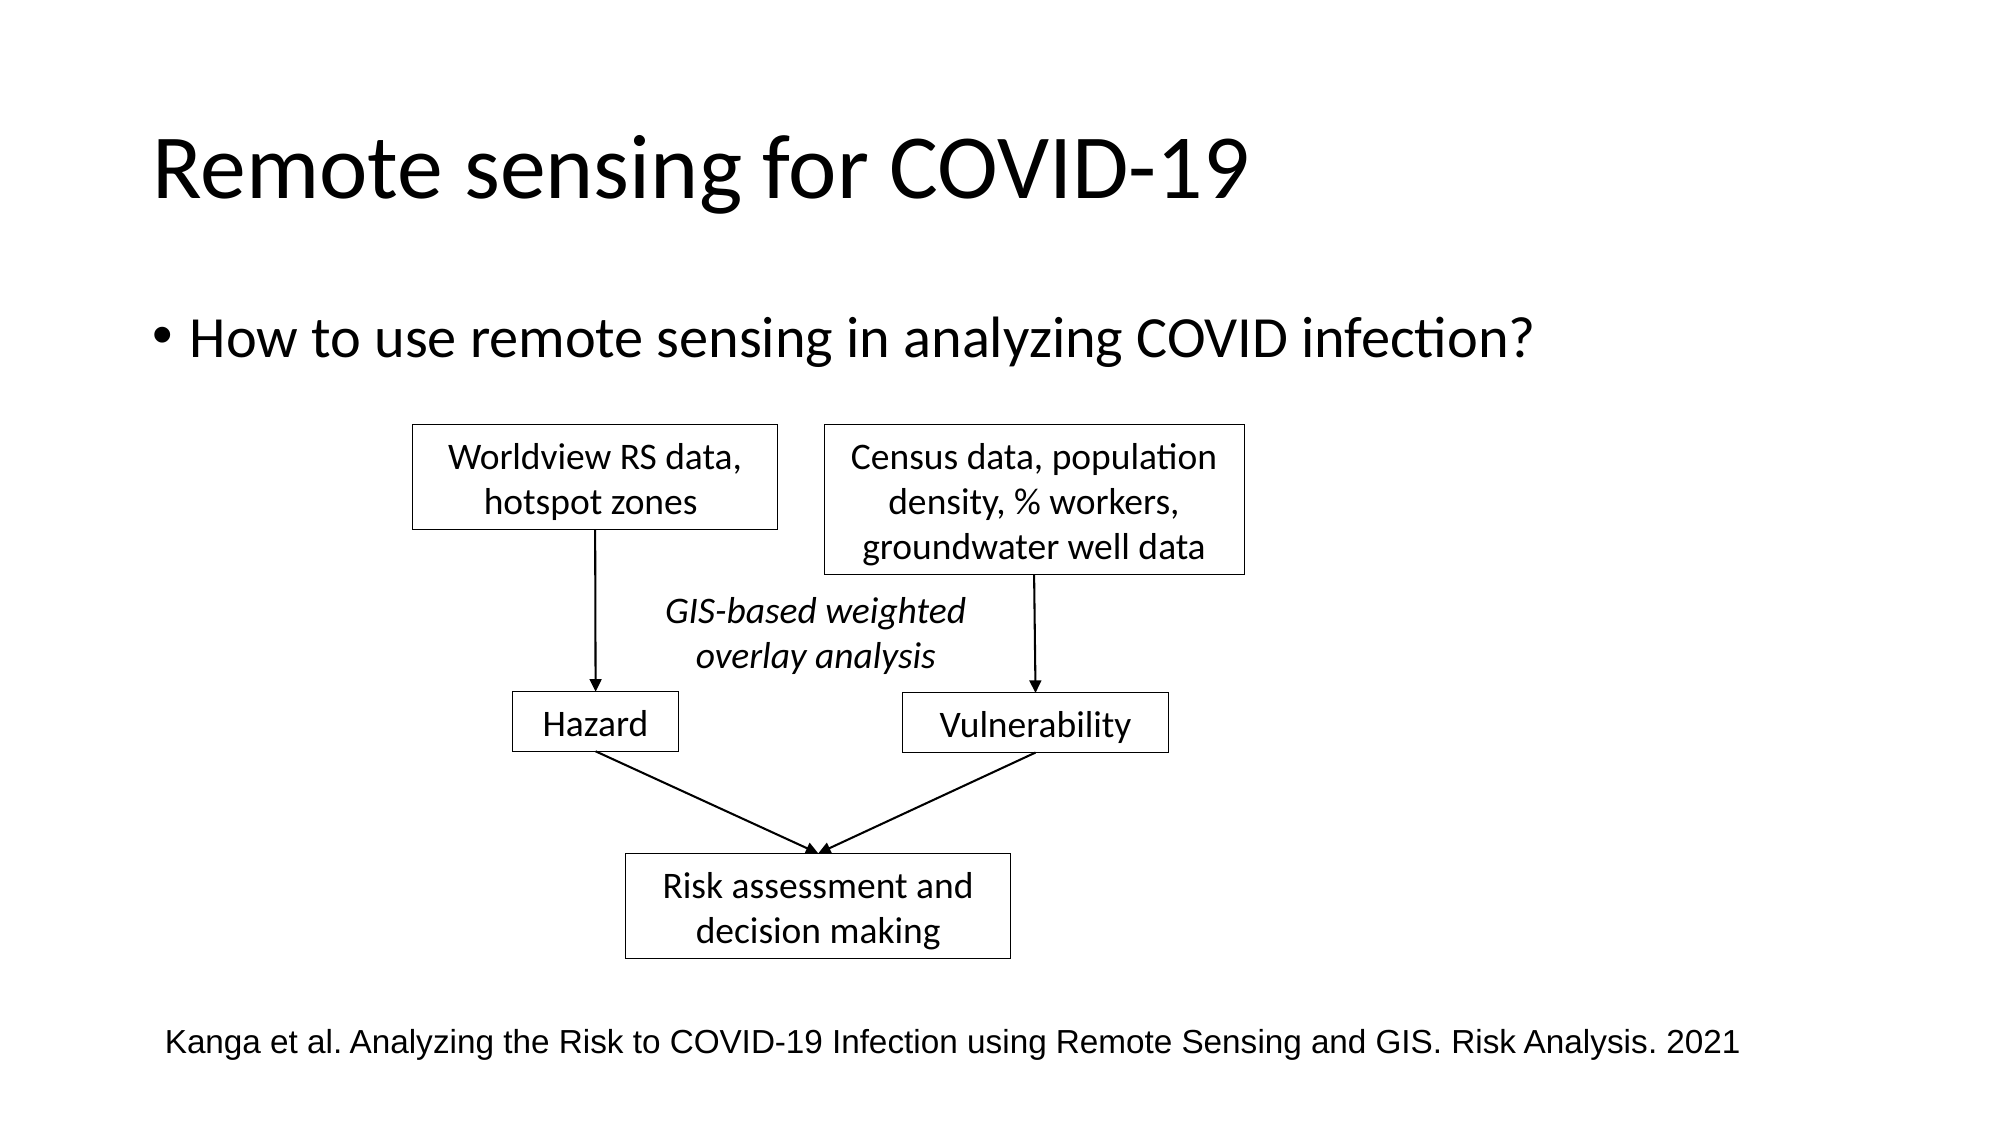

# Remote sensing for COVID-19
How to use remote sensing in analyzing COVID infection?
Worldview RS data, hotspot zones
Census data, population density, % workers, groundwater well data
GIS-based weighted overlay analysis
Hazard
Vulnerability

Risk assessment and decision making
Kanga et al. Analyzing the Risk to COVID‐19 Infection using Remote Sensing and GIS. Risk Analysis. 2021